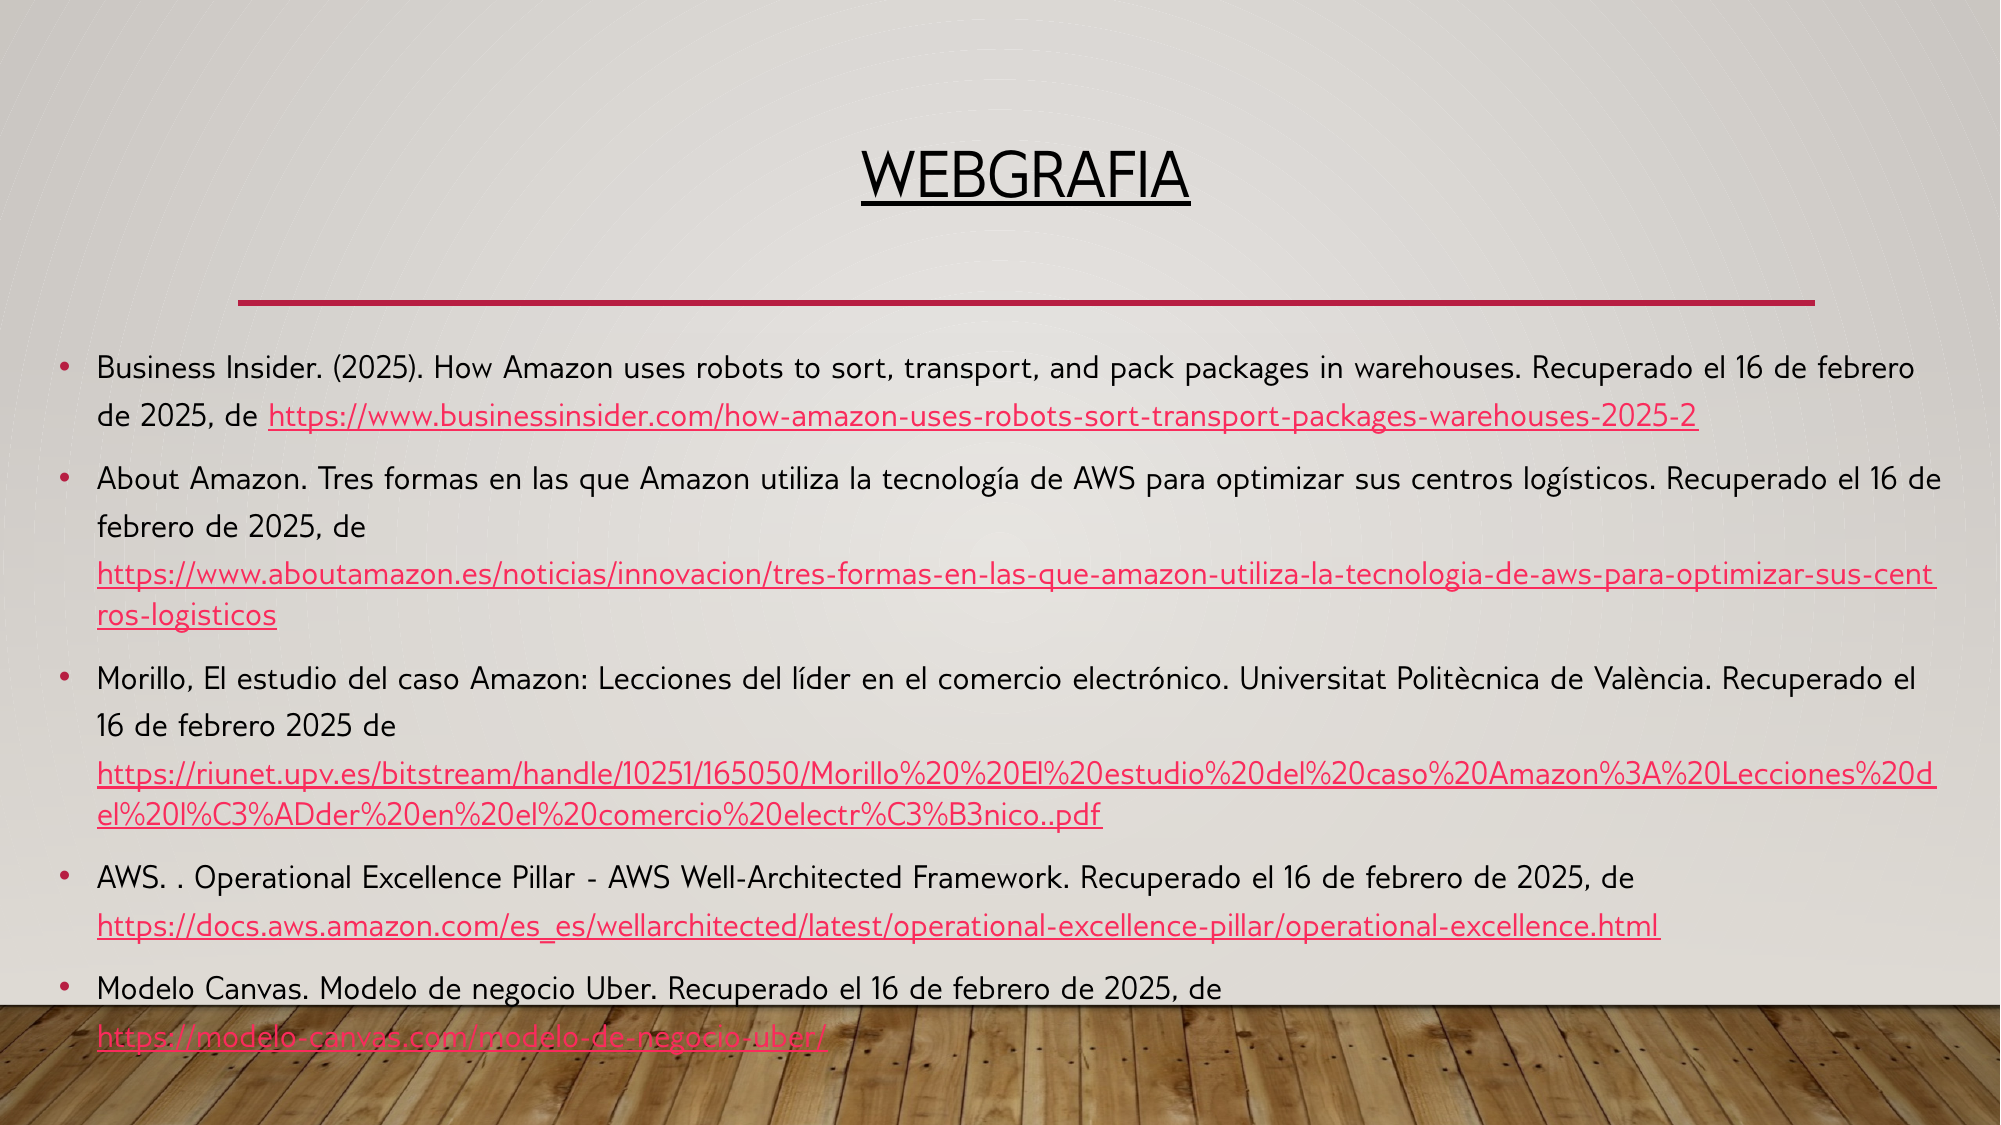

# WEBGRAFIA
Business Insider. (2025). How Amazon uses robots to sort, transport, and pack packages in warehouses. Recuperado el 16 de febrero de 2025, de https://www.businessinsider.com/how-amazon-uses-robots-sort-transport-packages-warehouses-2025-2
About Amazon. Tres formas en las que Amazon utiliza la tecnología de AWS para optimizar sus centros logísticos. Recuperado el 16 de febrero de 2025, de https://www.aboutamazon.es/noticias/innovacion/tres-formas-en-las-que-amazon-utiliza-la-tecnologia-de-aws-para-optimizar-sus-centros-logisticos
Morillo, El estudio del caso Amazon: Lecciones del líder en el comercio electrónico. Universitat Politècnica de València. Recuperado el 16 de febrero 2025 de https://riunet.upv.es/bitstream/handle/10251/165050/Morillo%20%20El%20estudio%20del%20caso%20Amazon%3A%20Lecciones%20del%20l%C3%ADder%20en%20el%20comercio%20electr%C3%B3nico..pdf
AWS. . Operational Excellence Pillar - AWS Well-Architected Framework. Recuperado el 16 de febrero de 2025, de https://docs.aws.amazon.com/es_es/wellarchitected/latest/operational-excellence-pillar/operational-excellence.html
Modelo Canvas. Modelo de negocio Uber. Recuperado el 16 de febrero de 2025, de https://modelo-canvas.com/modelo-de-negocio-uber/